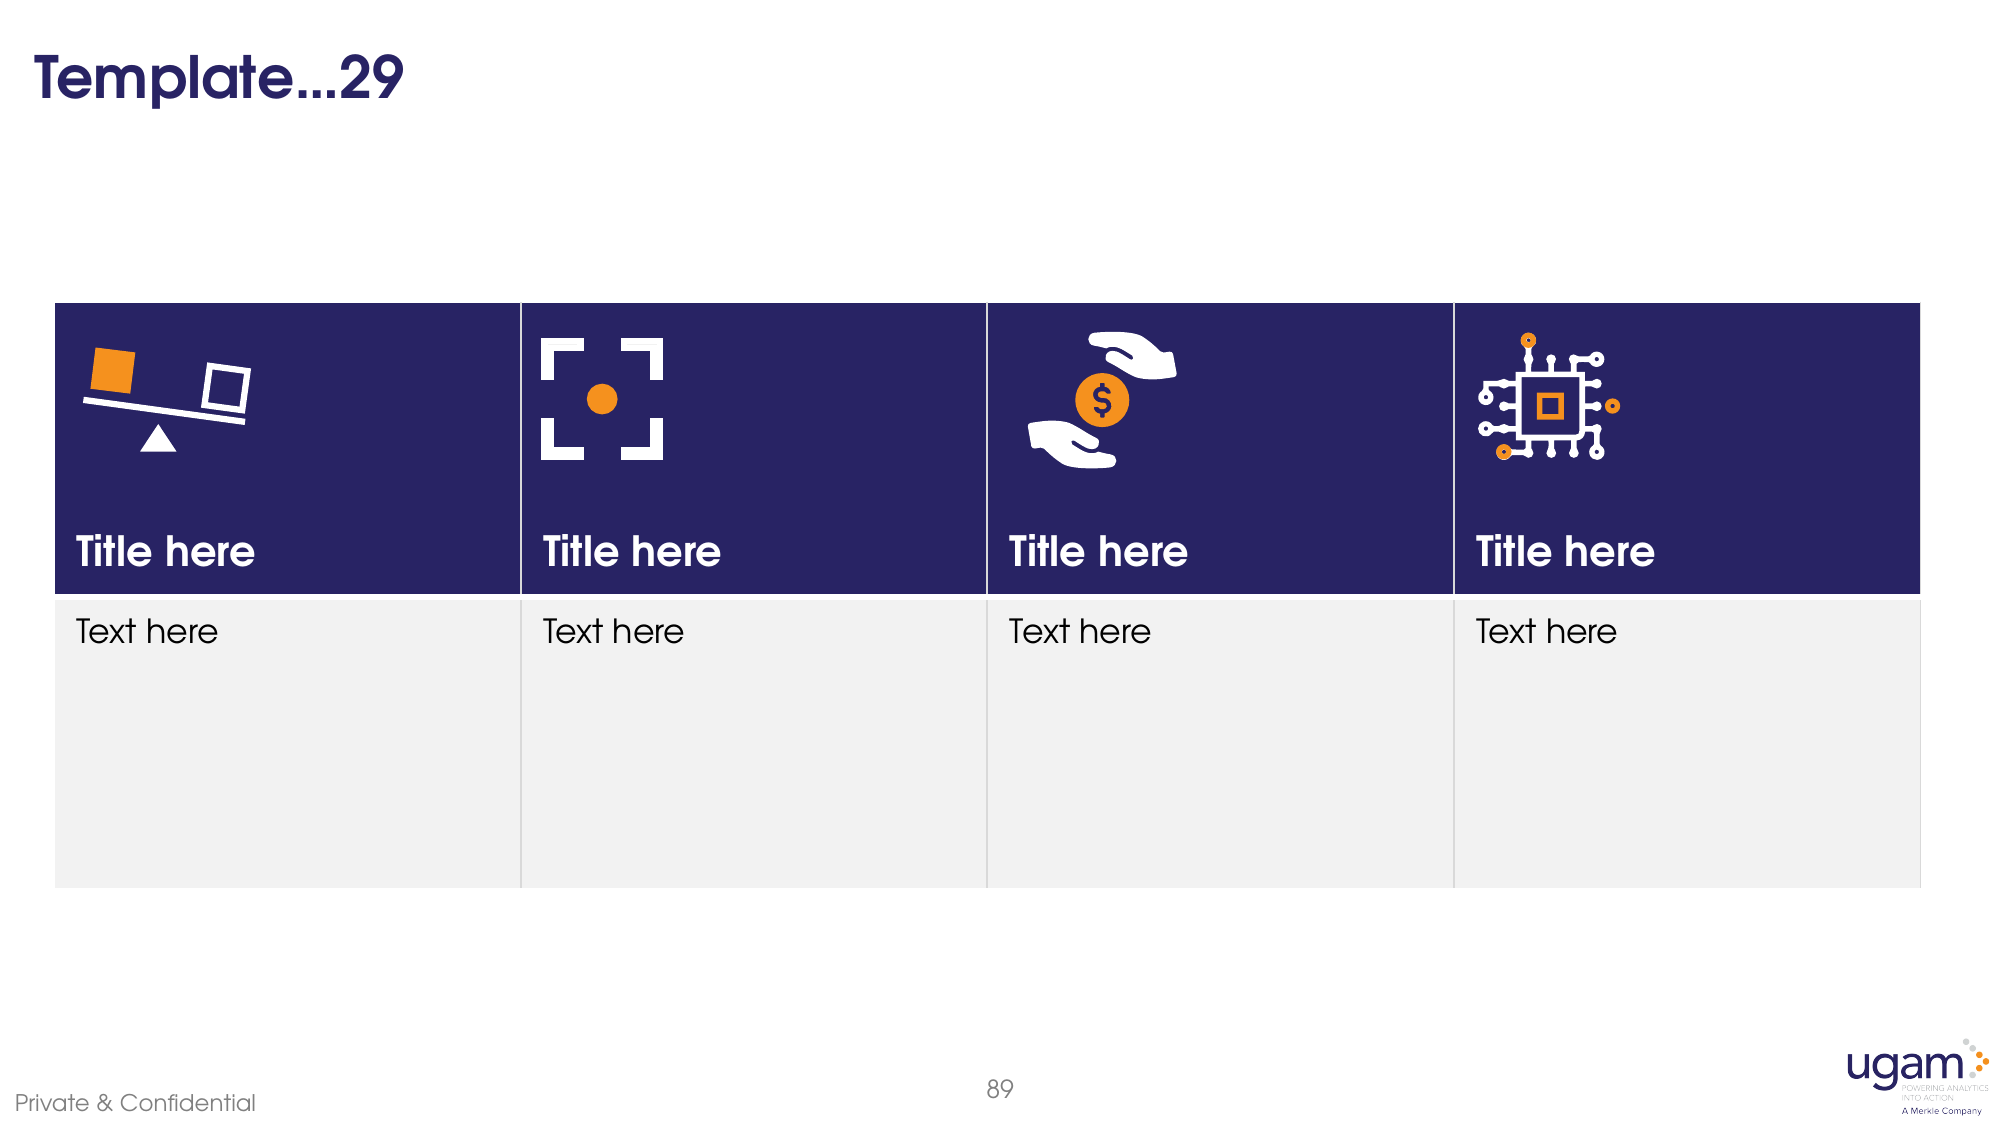

Icons used here are for representation purpose only… Please change the icons as per your content
# Template…29
| Title here | Title here | Title here | Title here |
| --- | --- | --- | --- |
| Text here | Text here | Text here | Text here |